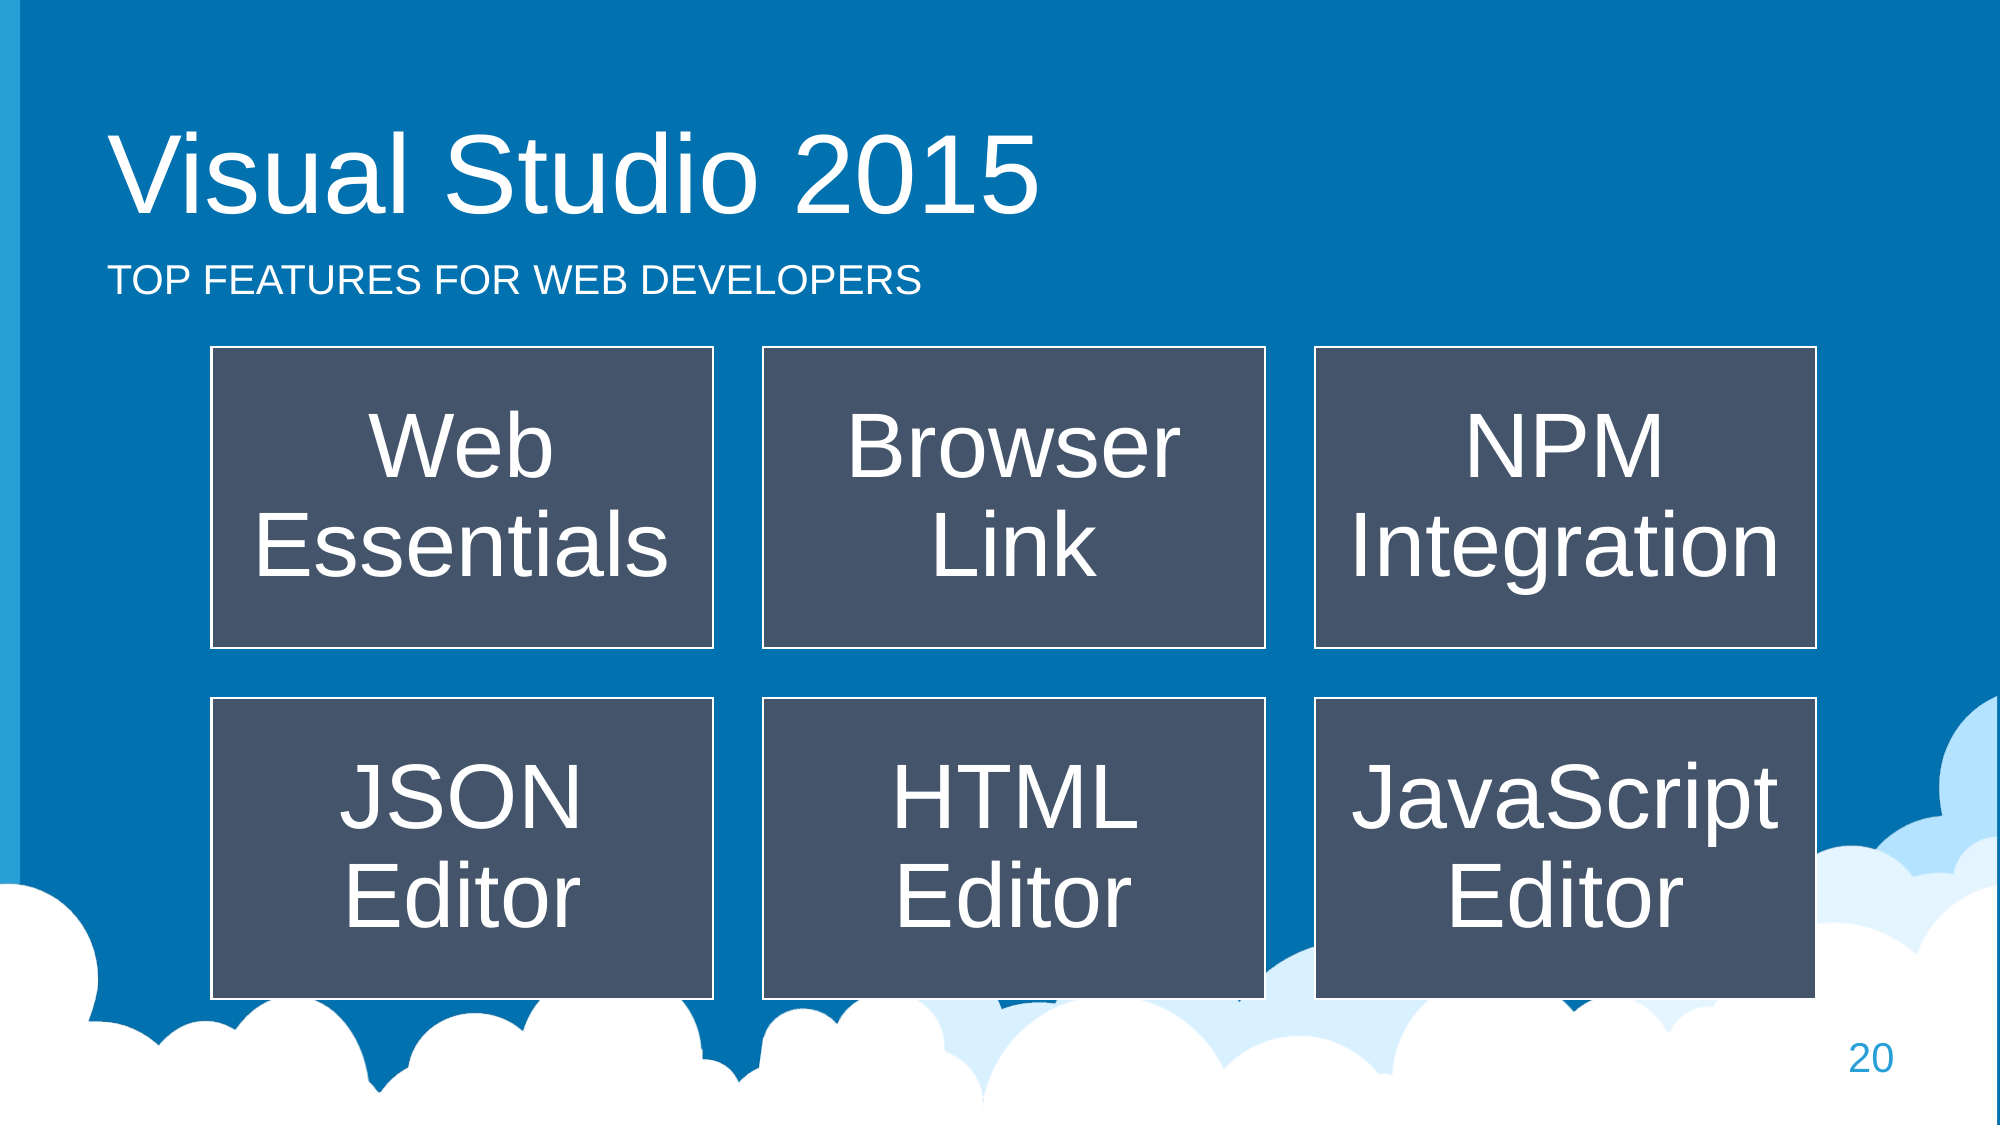

# Visual Studio 2015
Top Features for Web Developers
Web Essentials
Browser Link
NPM Integration
JSON Editor
HTML Editor
JavaScript Editor
20